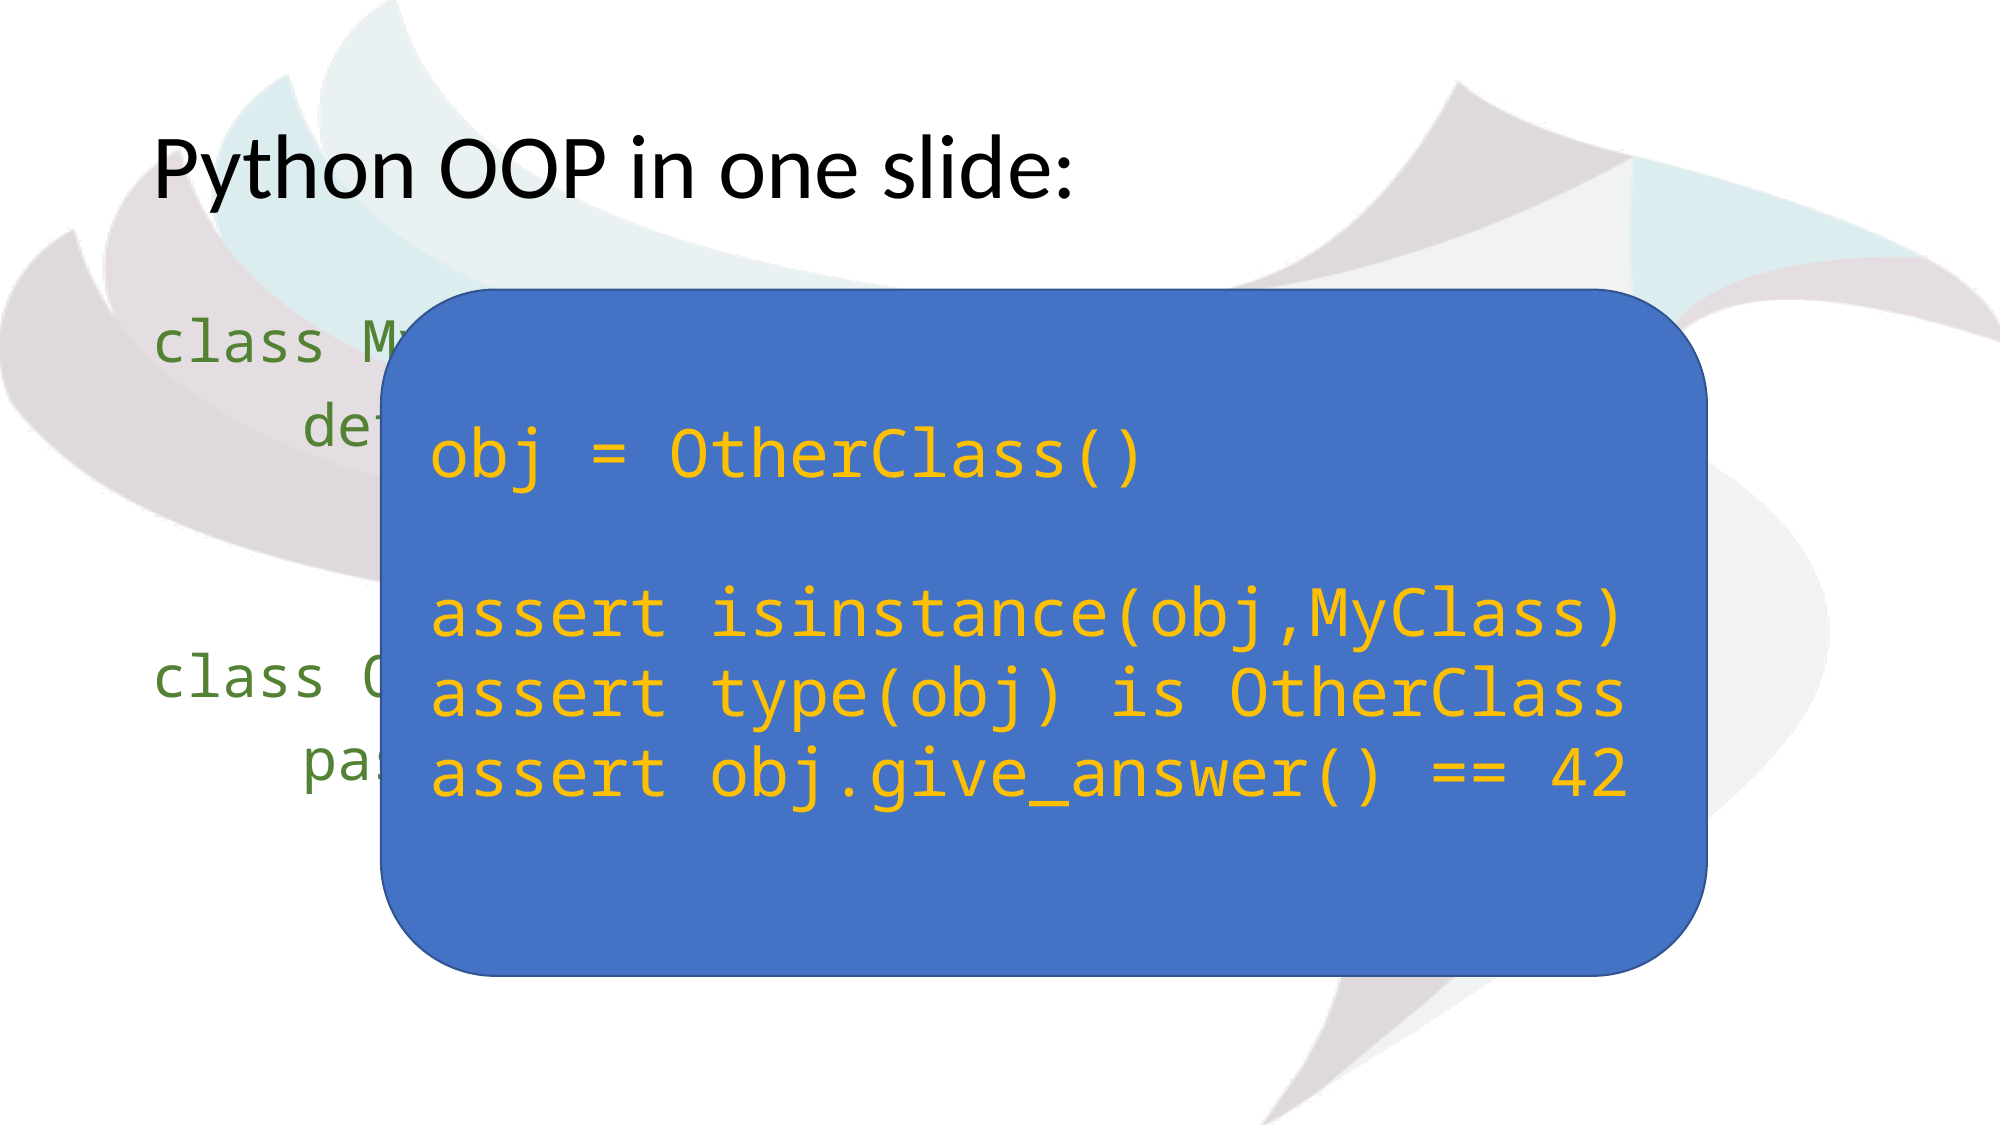

# Python OOP in one slide:
obj = OtherClass()

assert isinstance(obj,MyClass)
assert type(obj) is OtherClass
assert obj.give_answer() == 42

class MyClass:
	def give_answer(self):
		return 42

class OtherClass(MyClass):
	pass